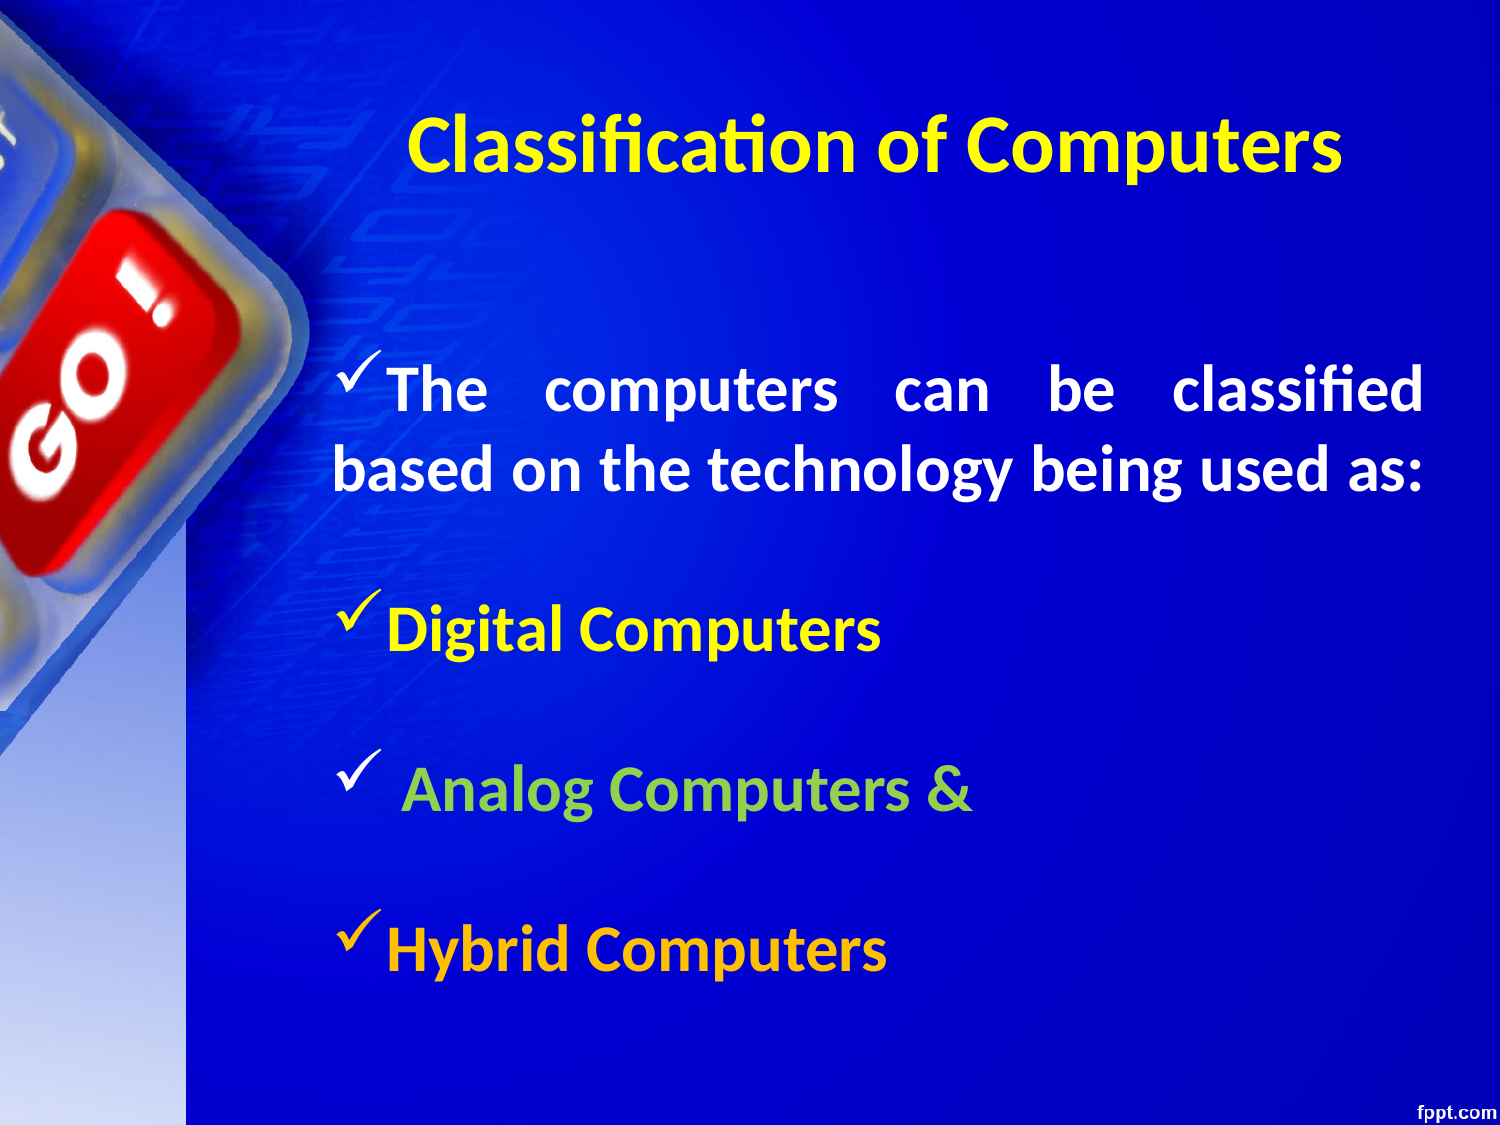

# Classification of Computers

The computers can be classified based on the technology being used as:

Digital Computers

 Analog Computers &

Hybrid Computers